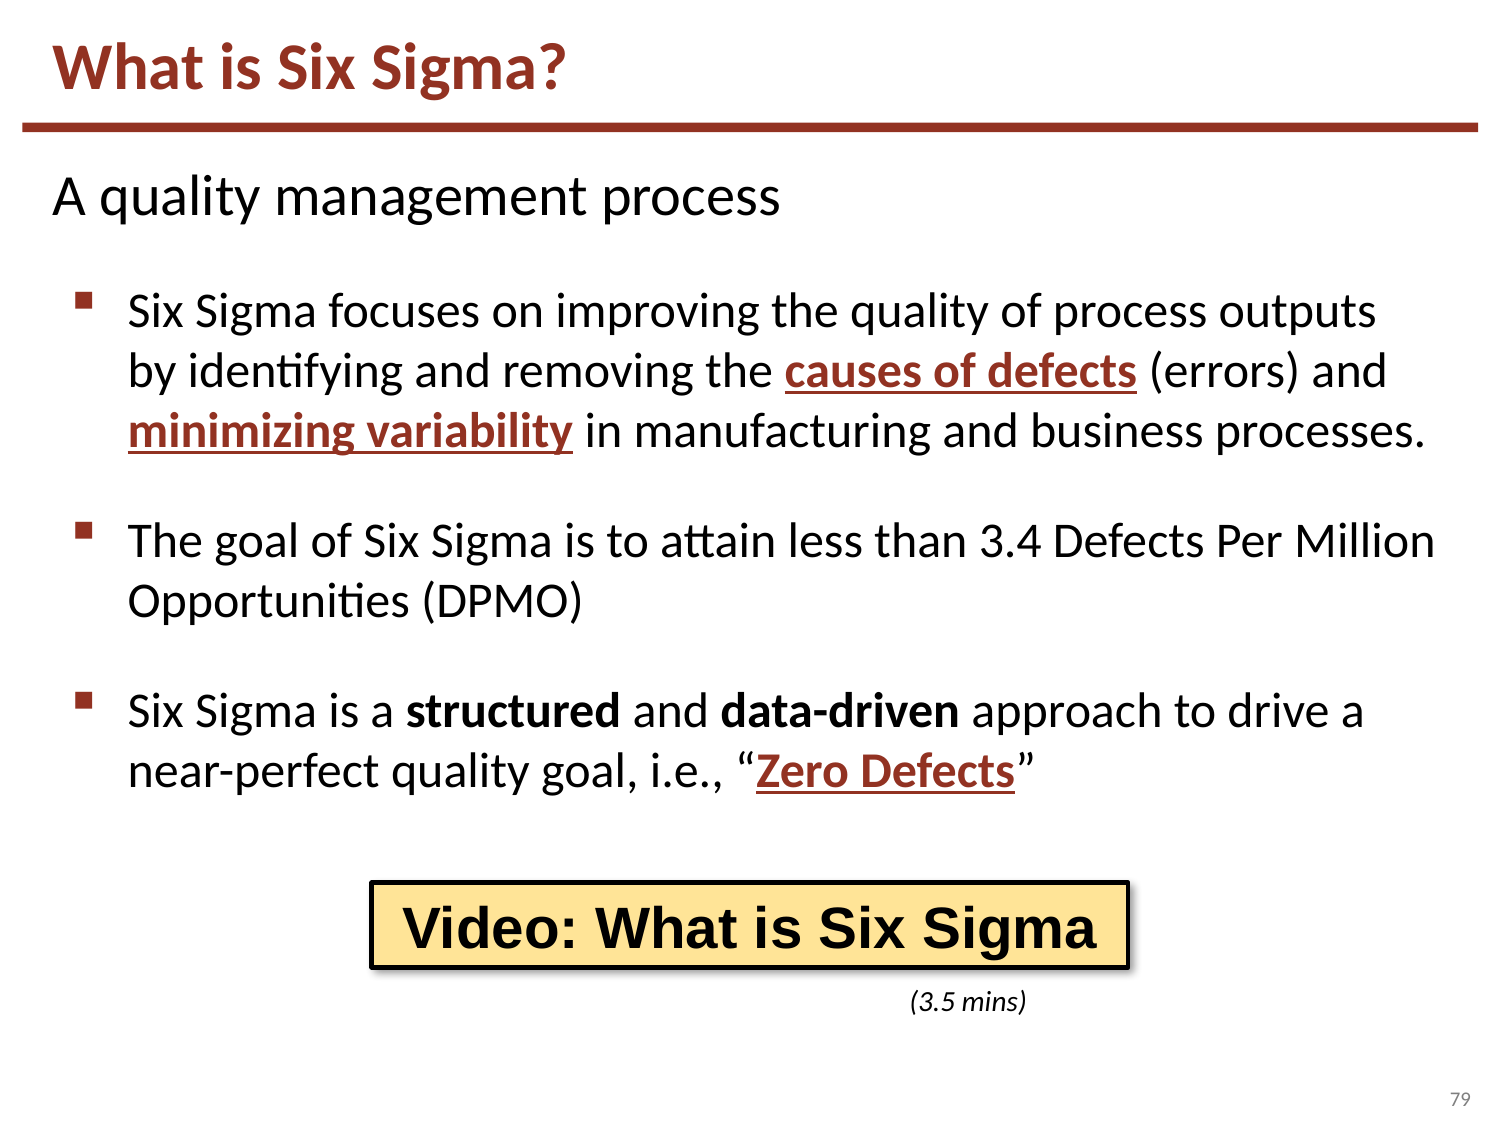

# What is Six Sigma?
A quality management process
Six Sigma focuses on improving the quality of process outputs   by identifying and removing the causes of defects (errors) and minimizing variability in manufacturing and business processes.
The goal of Six Sigma is to attain less than 3.4 Defects Per Million Opportunities (DPMO)
Six Sigma is a structured and data-driven approach to drive a near-perfect quality goal, i.e., “Zero Defects”
Video: What is Six Sigma
(3.5 mins)